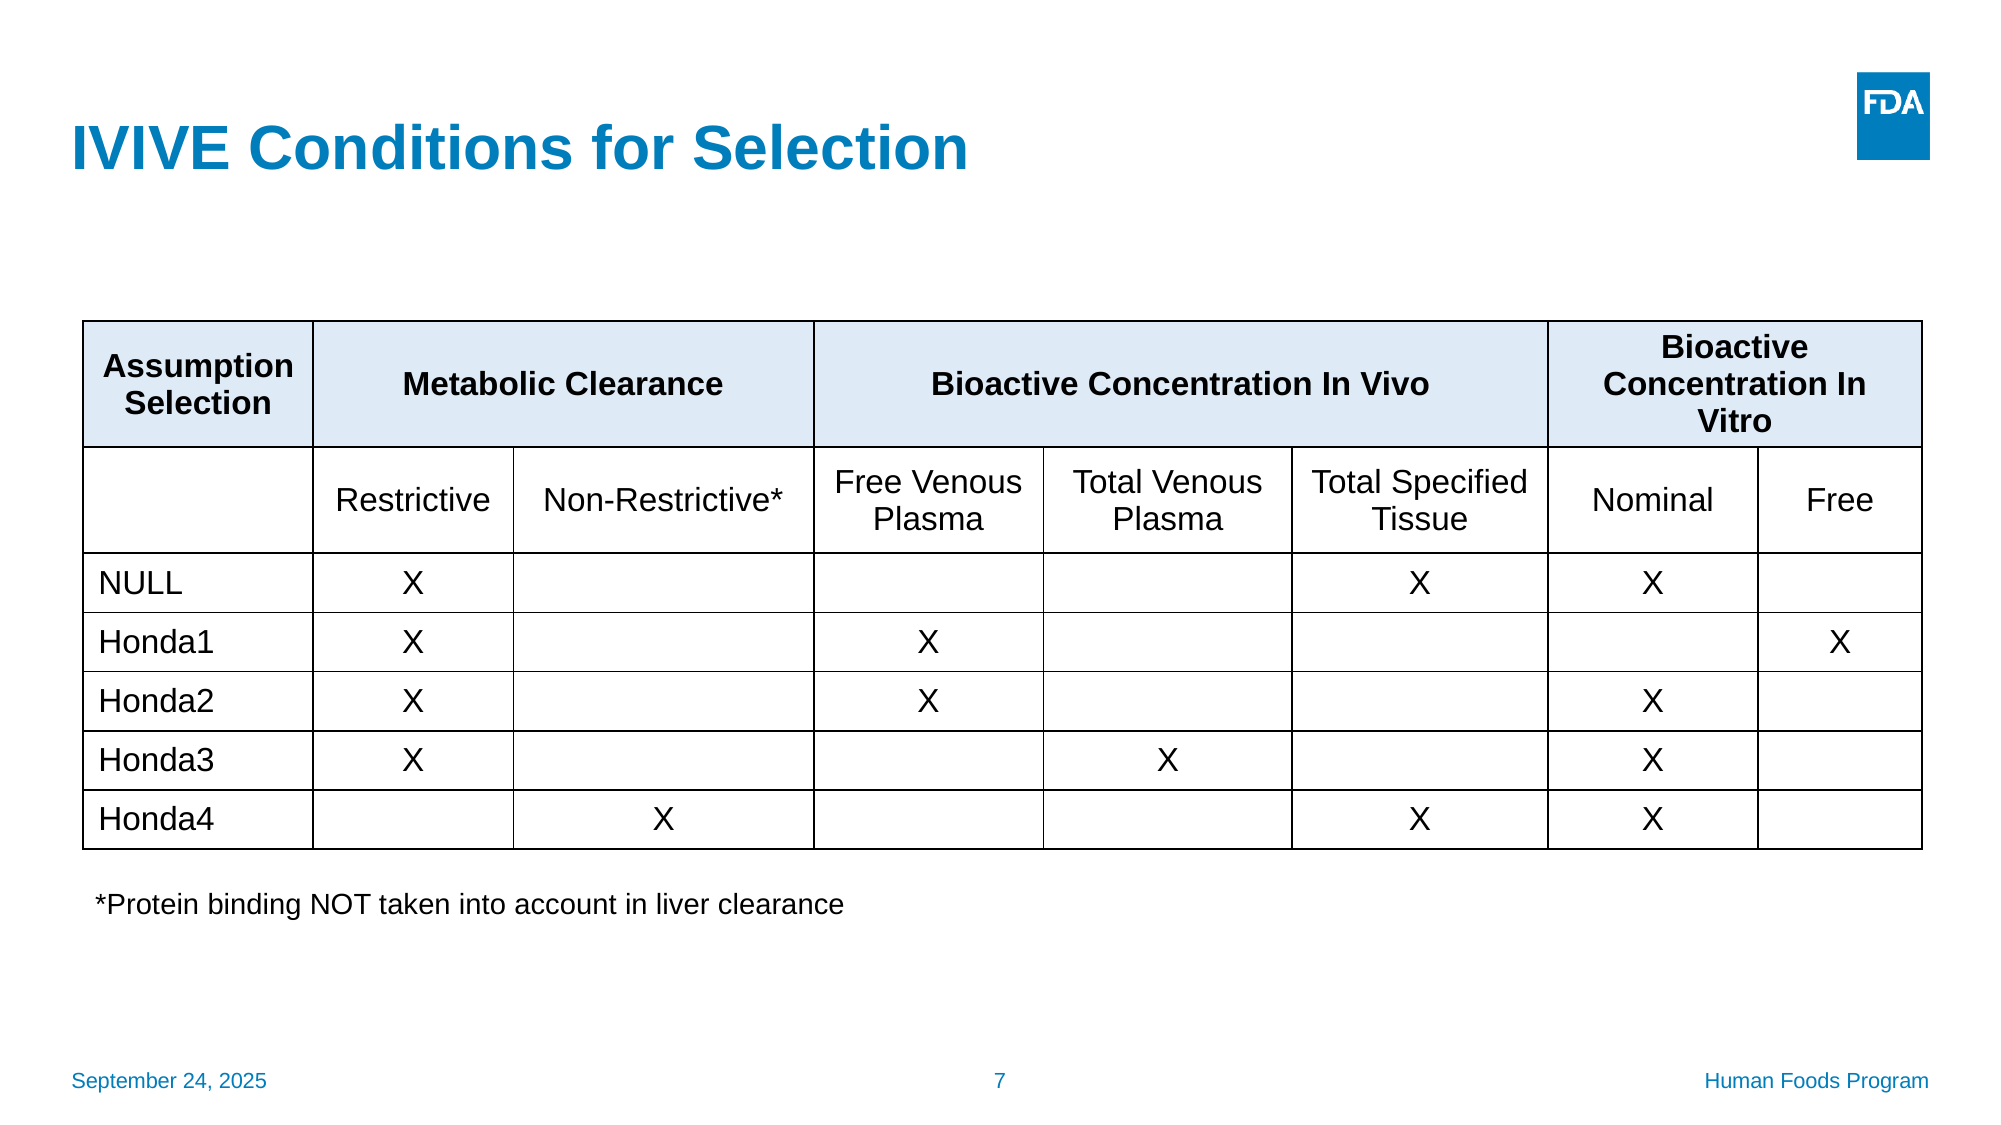

IVIVE Conditions for Selection
| Assumption Selection | Metabolic Clearance |  | Bioactive Concentration In Vivo |  |  | Bioactive Concentration In Vitro |  |
| --- | --- | --- | --- | --- | --- | --- | --- |
|  | Restrictive | Non-Restrictive\* | Free Venous Plasma | Total Venous Plasma | Total Specified Tissue | Nominal | Free |
| NULL | X |  |  |  | X | X |  |
| Honda1 | X |  | X |  |  |  | X |
| Honda2 | X |  | X |  |  | X |  |
| Honda3 | X |  |  | X |  | X |  |
| Honda4 |  | X |  |  | X | X |  |
*Protein binding NOT taken into account in liver clearance
September 24, 2025
7
Human Foods Program